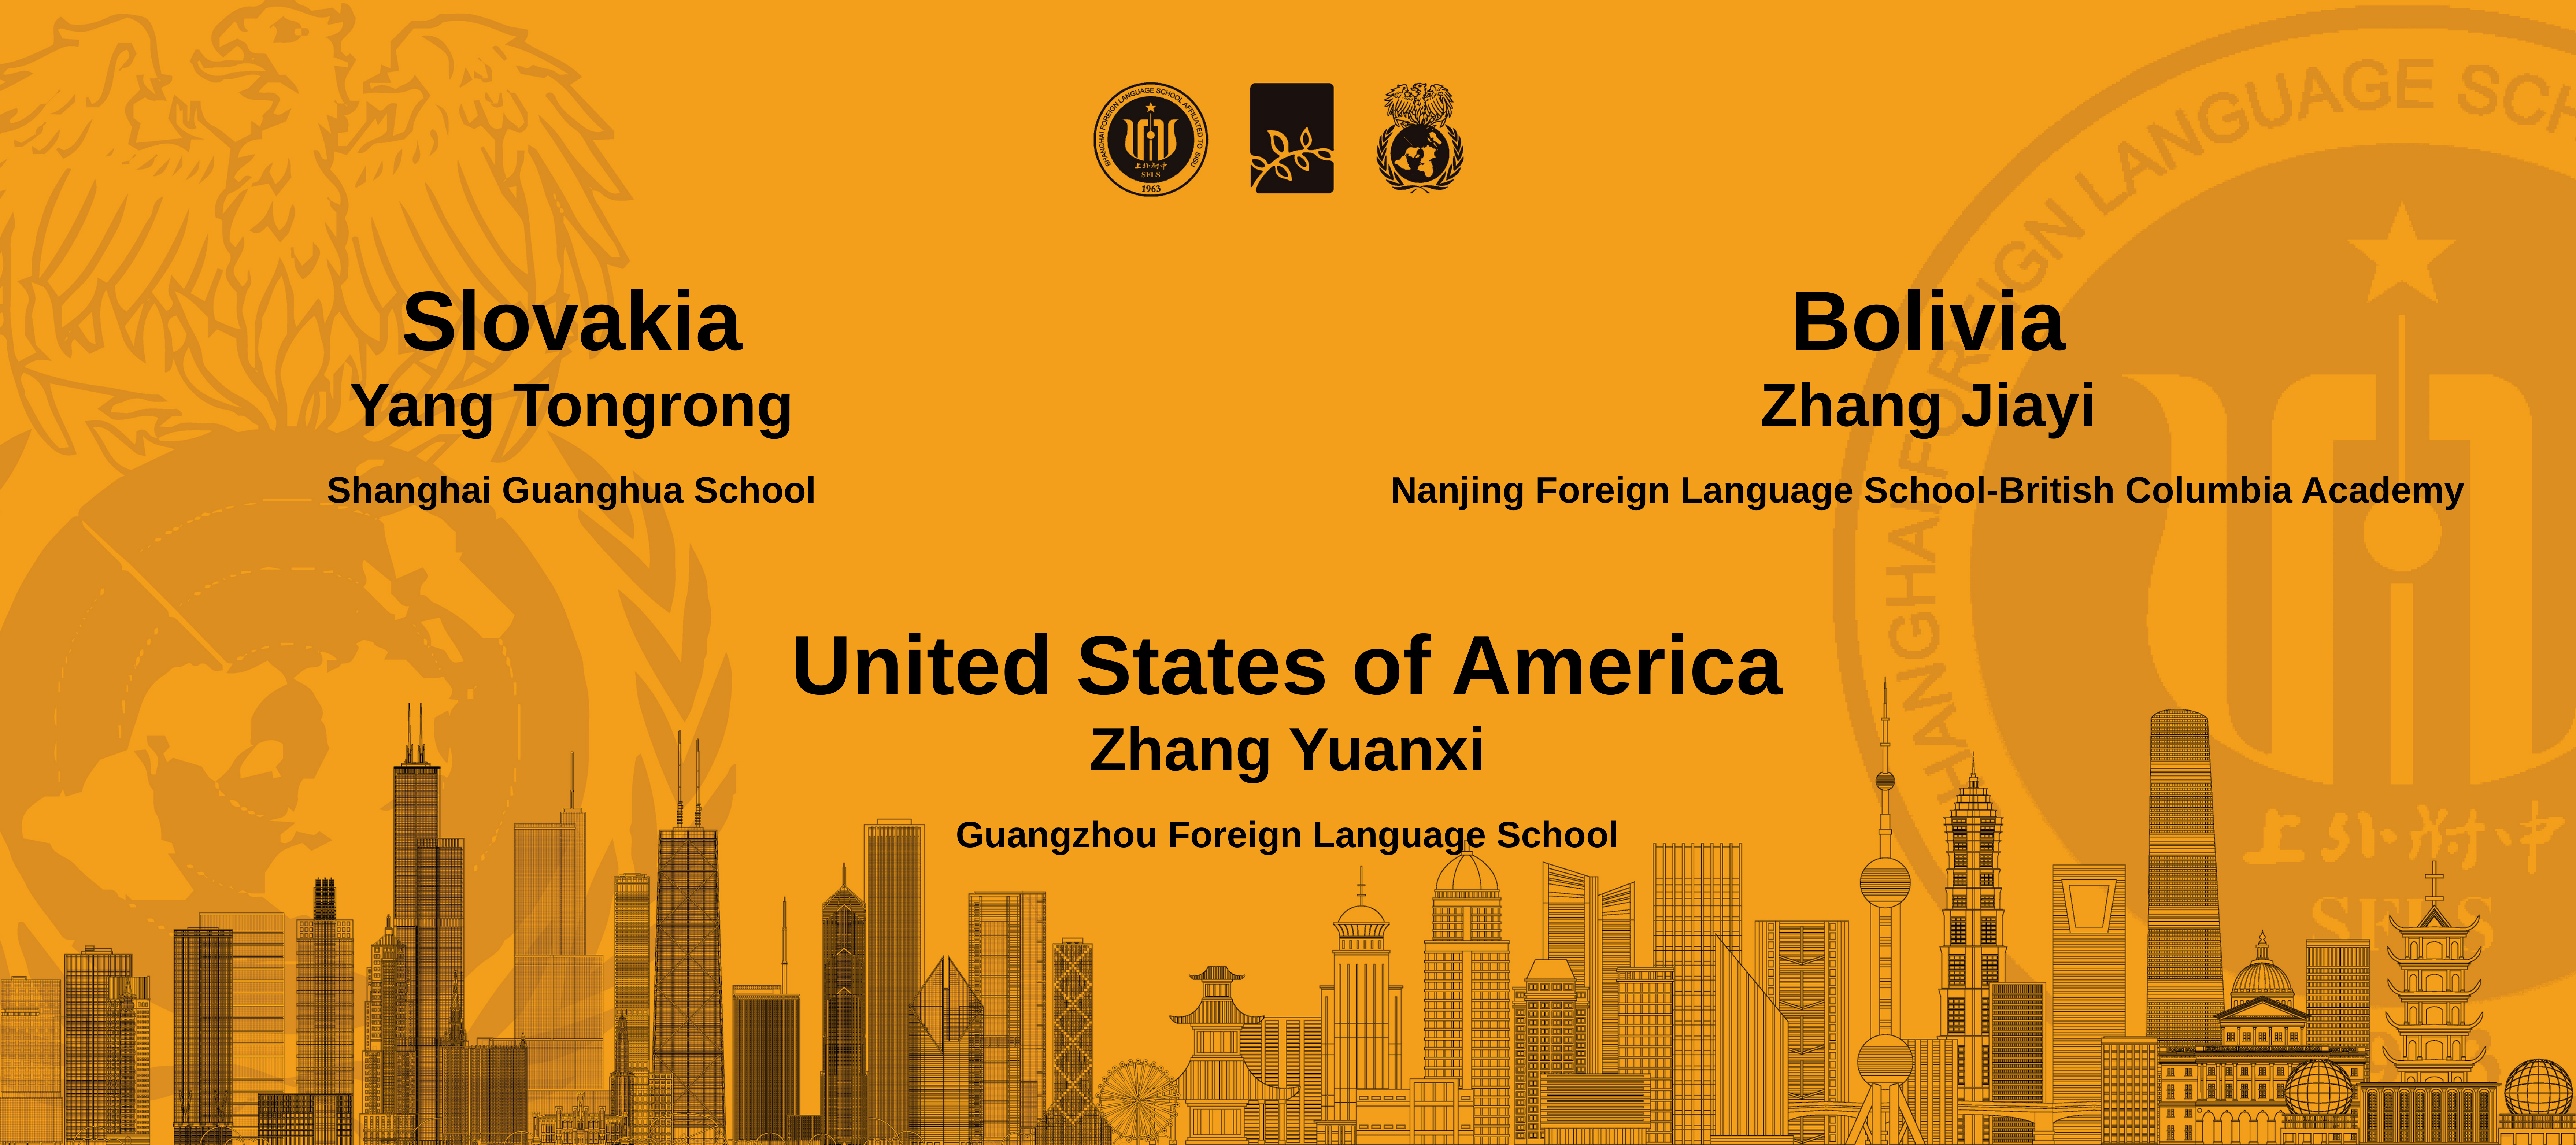

Slovakia
Yang Tongrong
Shanghai Guanghua School
Bolivia
Zhang Jiayi
Nanjing Foreign Language School-British Columbia Academy
United States of America
Zhang Yuanxi
Guangzhou Foreign Language School